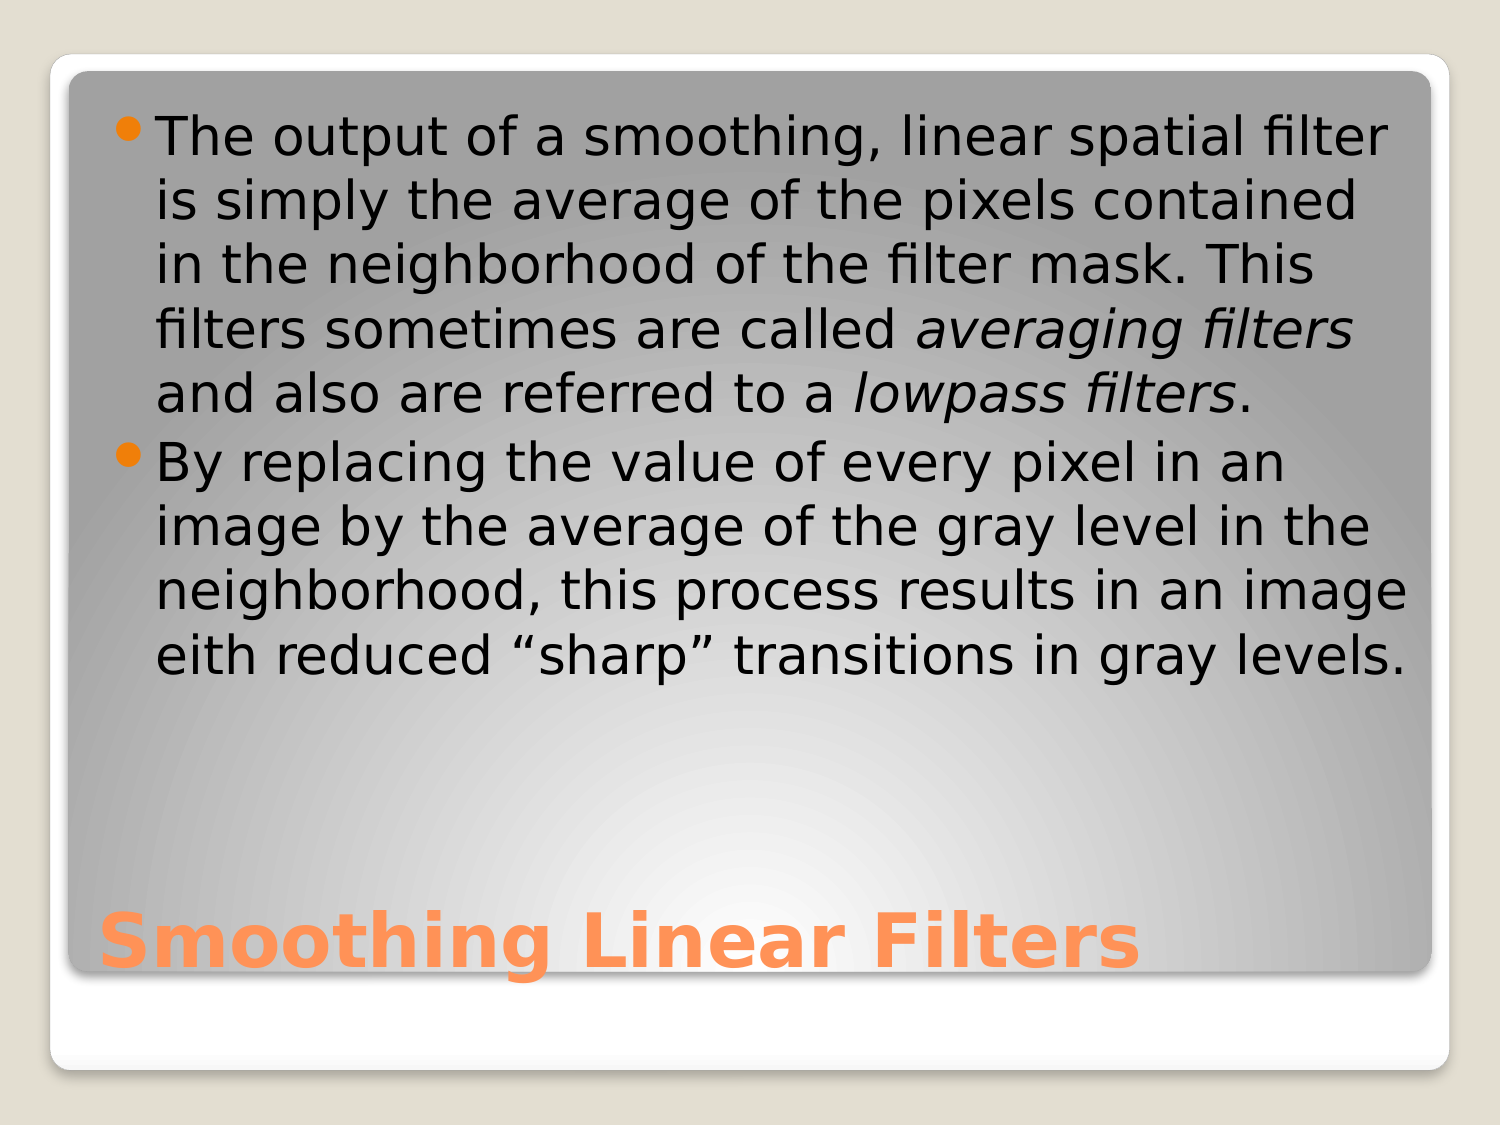

The output of a smoothing, linear spatial filter is simply the average of the pixels contained in the neighborhood of the filter mask. This filters sometimes are called averaging filters and also are referred to a lowpass filters.
By replacing the value of every pixel in an image by the average of the gray level in the neighborhood, this process results in an image eith reduced “sharp” transitions in gray levels.
# Smoothing Linear Filters